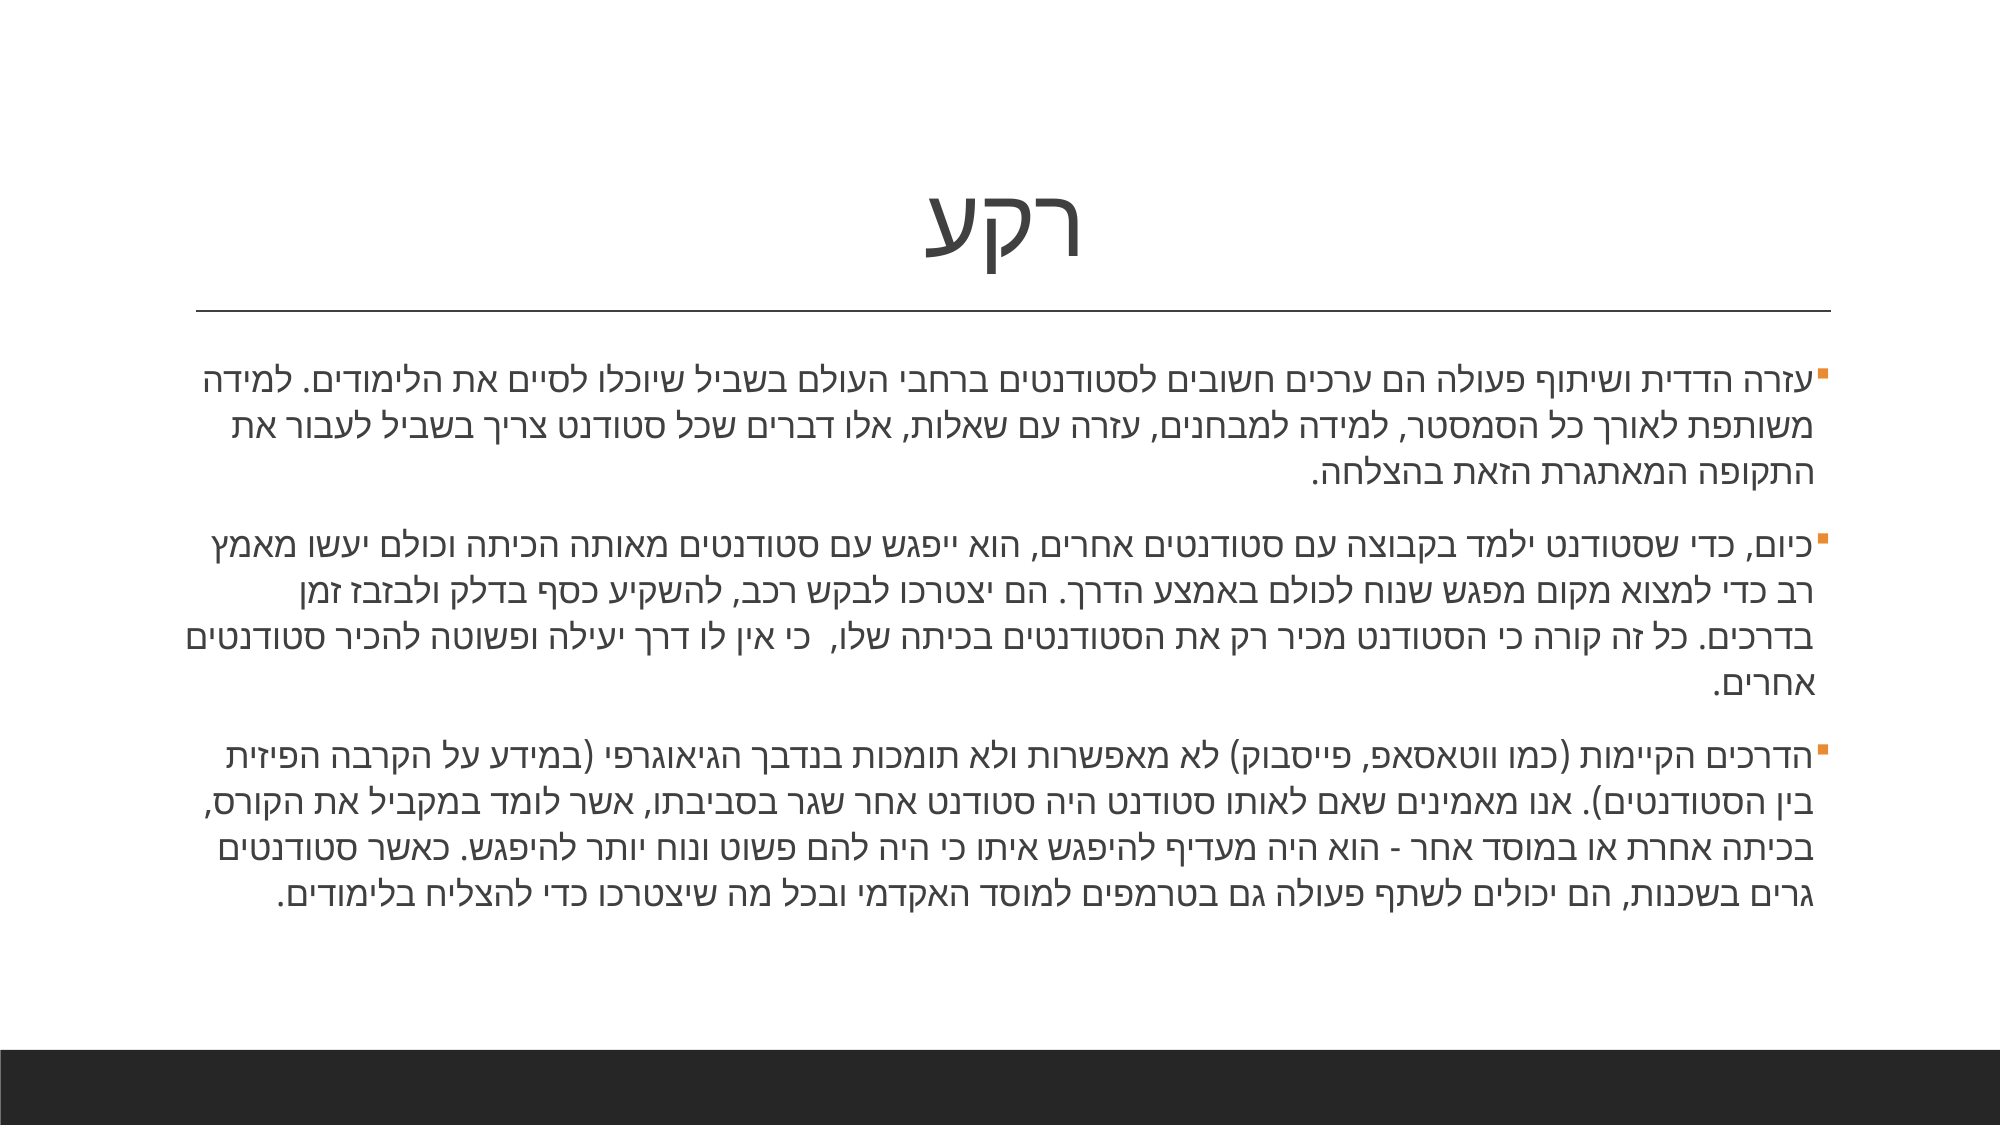

# רקע
עזרה הדדית ושיתוף פעולה הם ערכים חשובים לסטודנטים ברחבי העולם בשביל שיוכלו לסיים את הלימודים. למידה משותפת לאורך כל הסמסטר, למידה למבחנים, עזרה עם שאלות, אלו דברים שכל סטודנט צריך בשביל לעבור את התקופה המאתגרת הזאת בהצלחה.
כיום, כדי שסטודנט ילמד בקבוצה עם סטודנטים אחרים, הוא ייפגש עם סטודנטים מאותה הכיתה וכולם יעשו מאמץ רב כדי למצוא מקום מפגש שנוח לכולם באמצע הדרך. הם יצטרכו לבקש רכב, להשקיע כסף בדלק ולבזבז זמן בדרכים. כל זה קורה כי הסטודנט מכיר רק את הסטודנטים בכיתה שלו,  כי אין לו דרך יעילה ופשוטה להכיר סטודנטים אחרים.
הדרכים הקיימות (כמו ווטאסאפ, פייסבוק) לא מאפשרות ולא תומכות בנדבך הגיאוגרפי (במידע על הקרבה הפיזית בין הסטודנטים). אנו מאמינים שאם לאותו סטודנט היה סטודנט אחר שגר בסביבתו, אשר לומד במקביל את הקורס, בכיתה אחרת או במוסד אחר - הוא היה מעדיף להיפגש איתו כי היה להם פשוט ונוח יותר להיפגש. כאשר סטודנטים גרים בשכנות, הם יכולים לשתף פעולה גם בטרמפים למוסד האקדמי ובכל מה שיצטרכו כדי להצליח בלימודים.